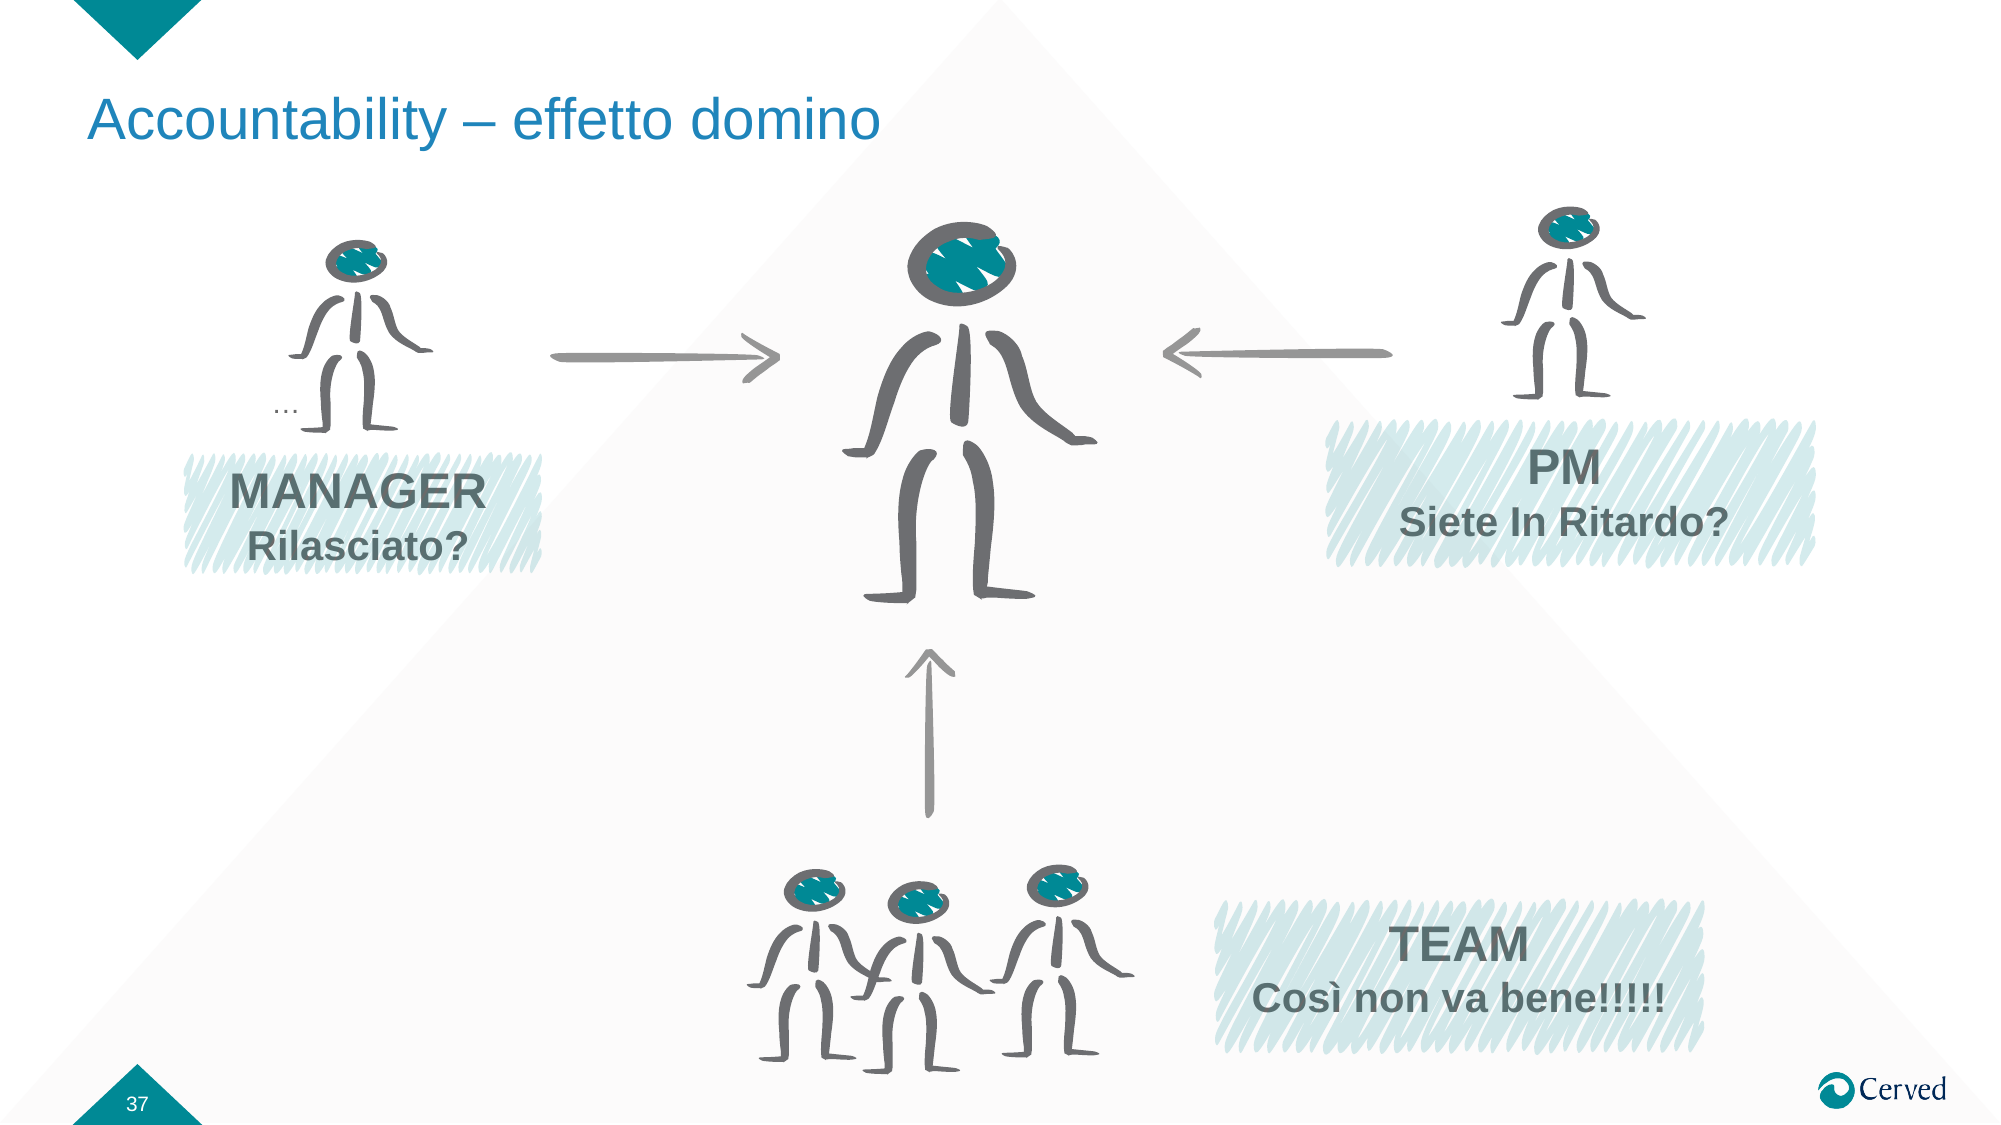

# Accountability – effetto domino

…

PM
Siete In Ritardo?

MANAGER
Rilasciato?

TEAM
Così non va bene!!!!!
37